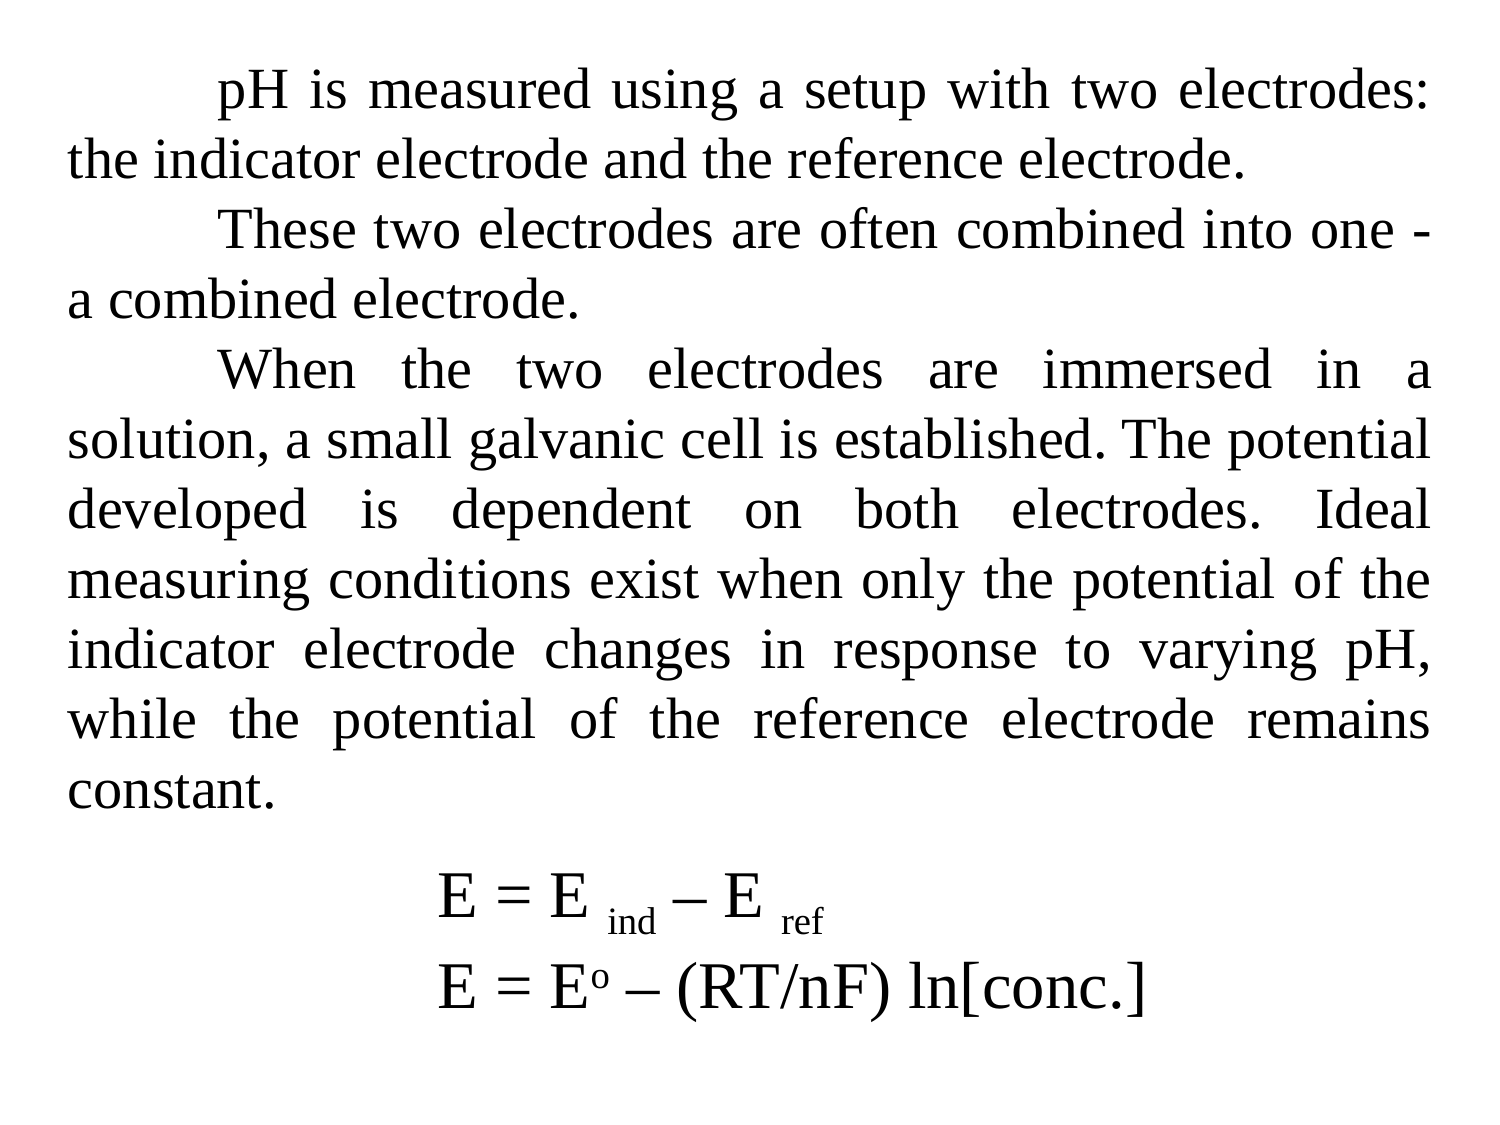

pH is measured using a setup with two electrodes: the indicator electrode and the reference electrode.
	These two electrodes are often combined into one - a combined electrode.
	When the two electrodes are immersed in a solution, a small galvanic cell is established. The potential developed is dependent on both electrodes. Ideal measuring conditions exist when only the potential of the indicator electrode changes in response to varying pH, while the potential of the reference electrode remains constant.
E = E ind – E ref
E = Eo – (RT/nF) ln[conc.]